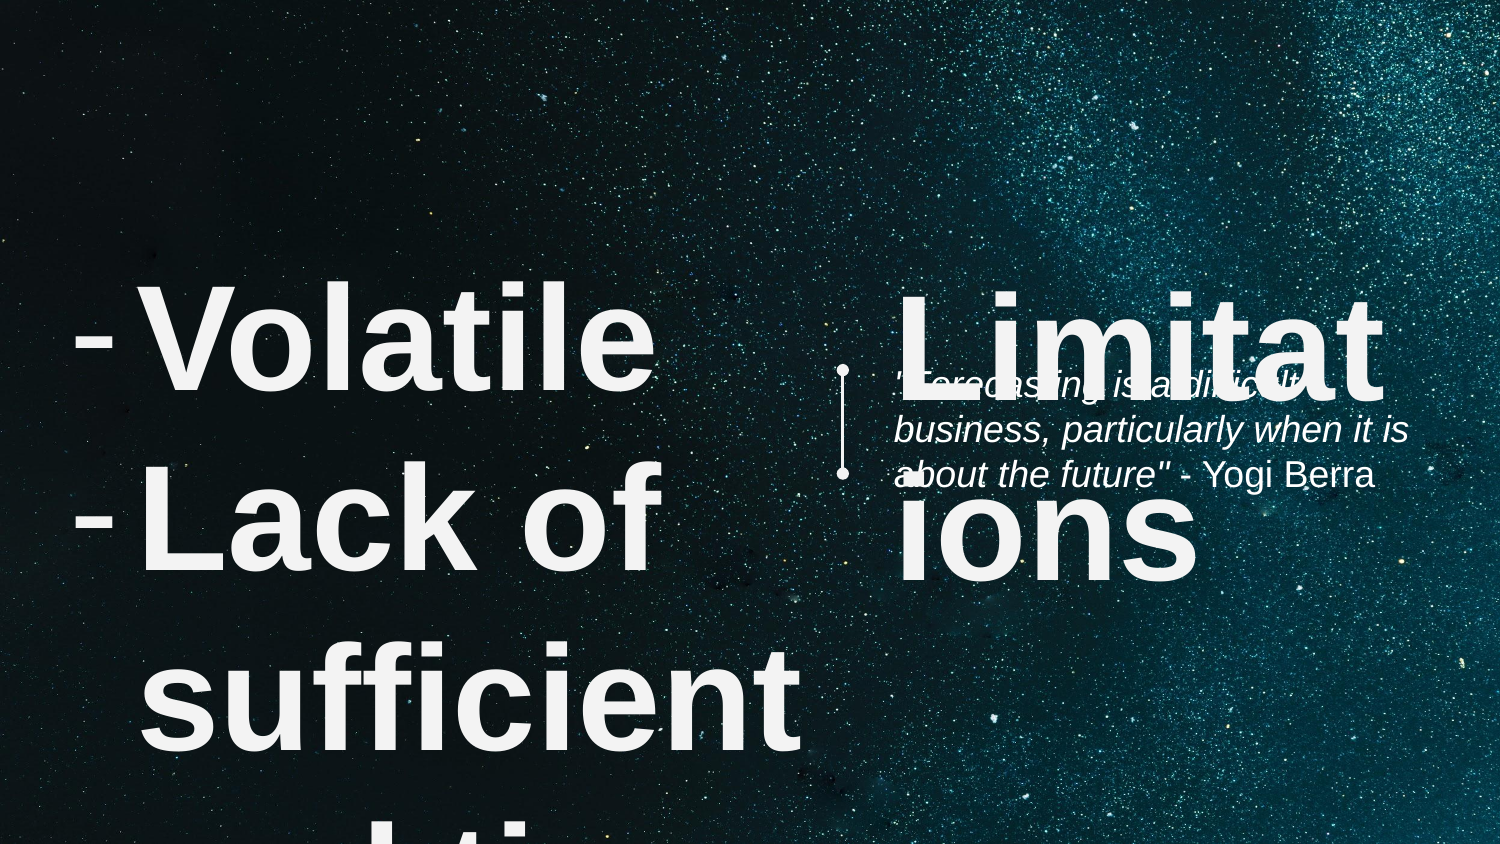

Volatile
Lack of sufficient real time data
Challenging environment
Poor resilience to market variations
Limitations
"Forecasting is a difficult business, particularly when it is about the future" - Yogi Berra